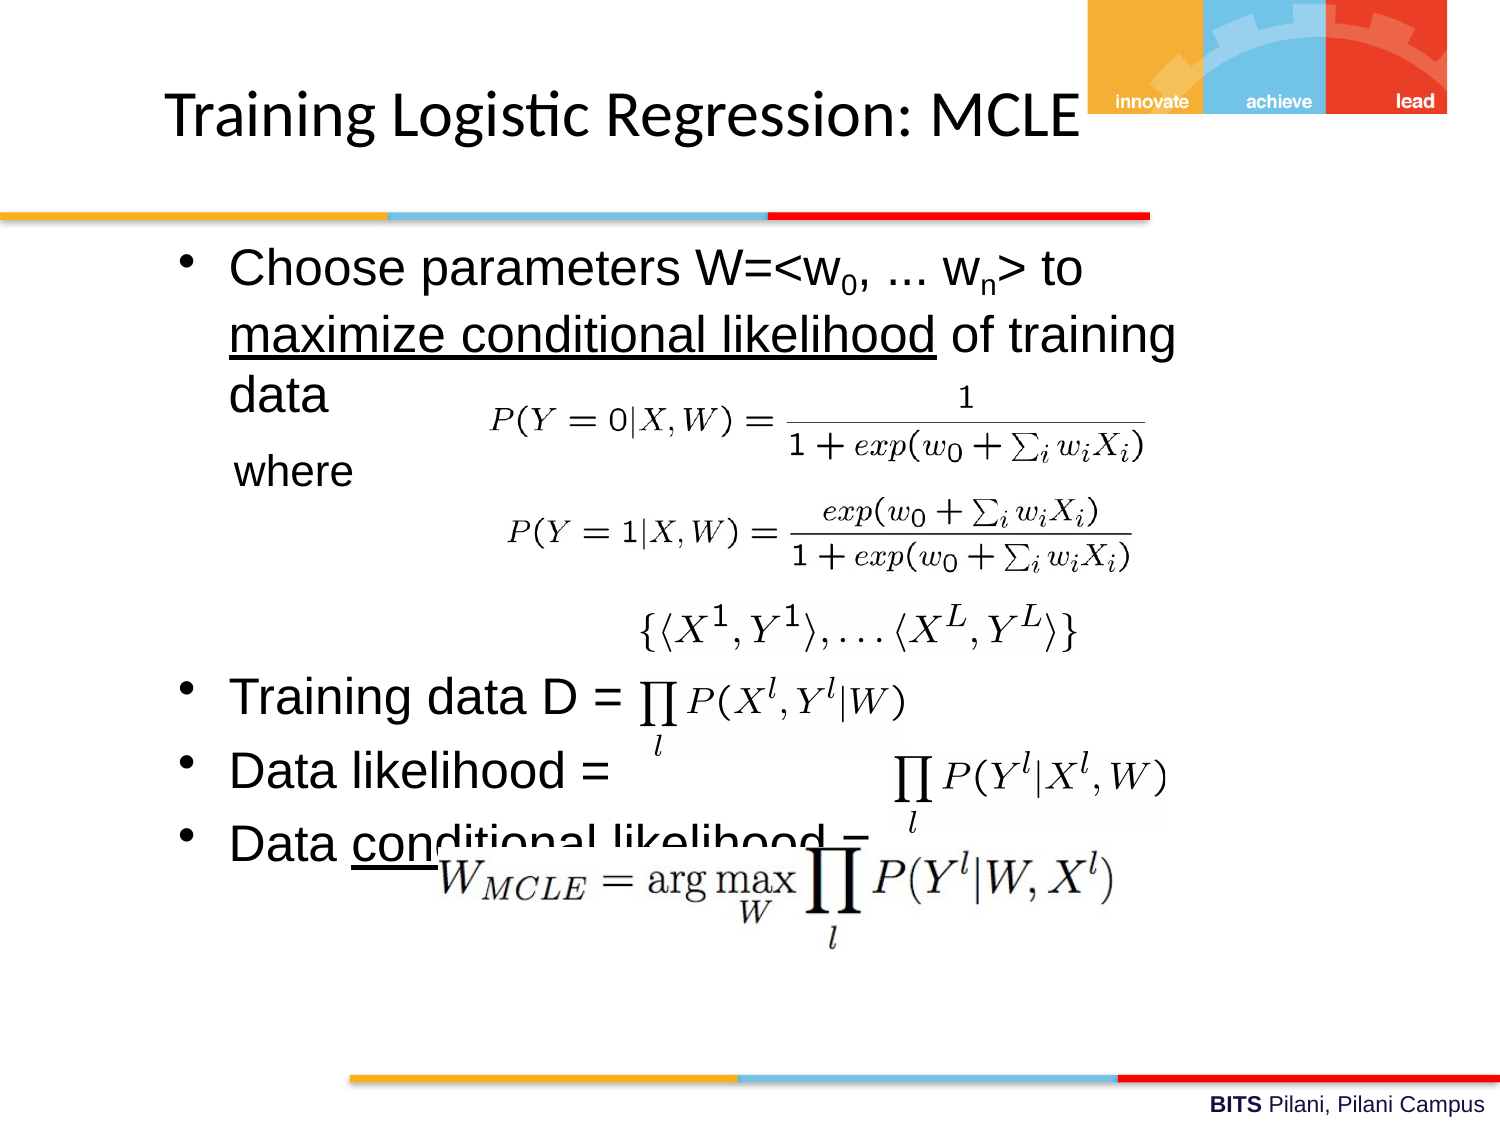

# Training Logistic Regression: MCLE
Choose parameters W=<w0, ... wn> to  maximize conditional likelihood of training data
where

Training data D =
Data likelihood =
Data conditional likelihood =